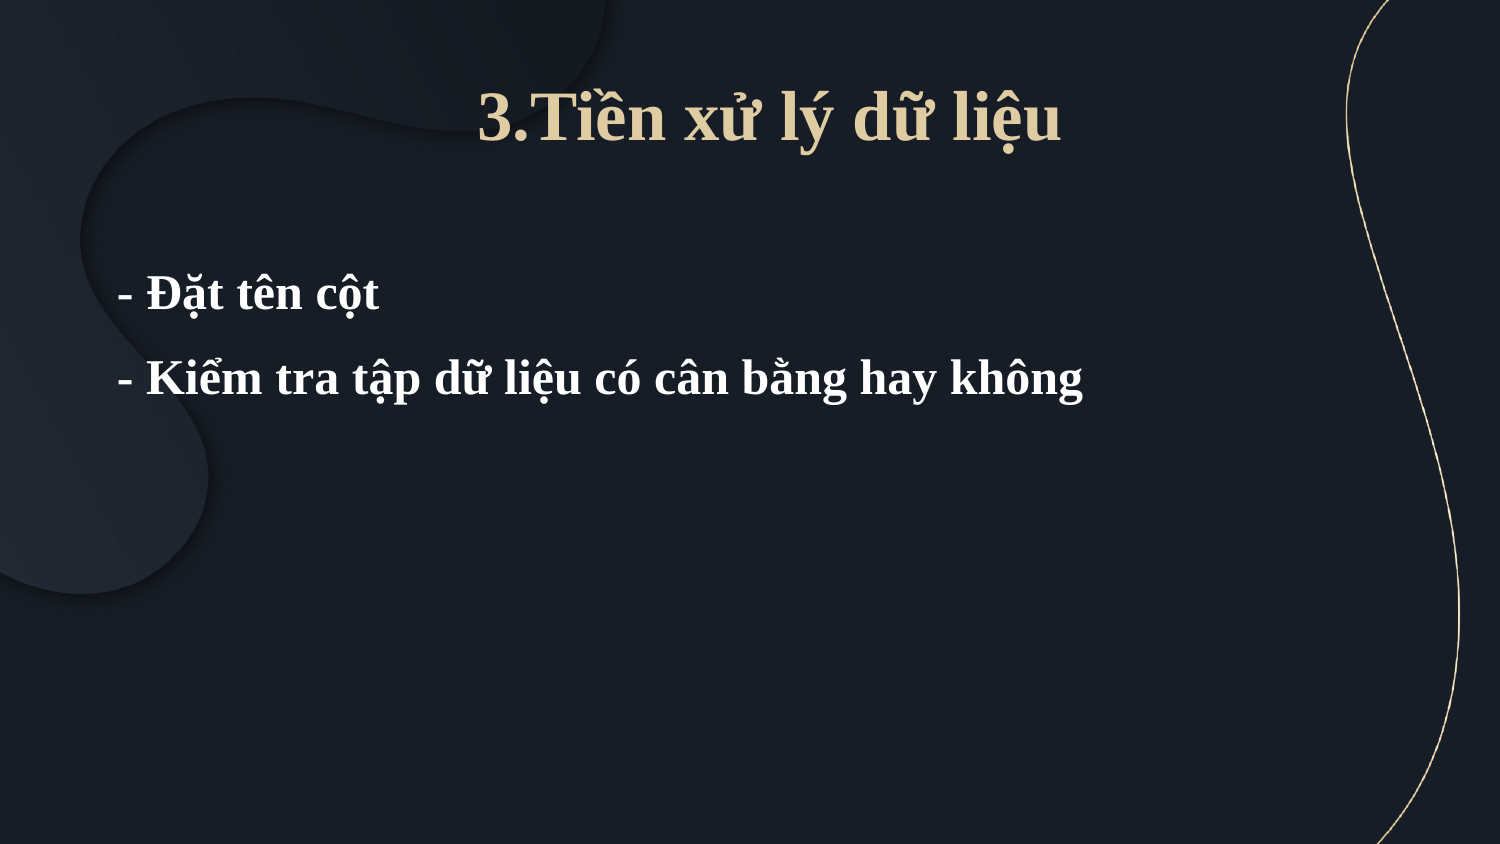

# 3.Tiền xử lý dữ liệu
- Đặt tên cột
- Kiểm tra tập dữ liệu có cân bằng hay không